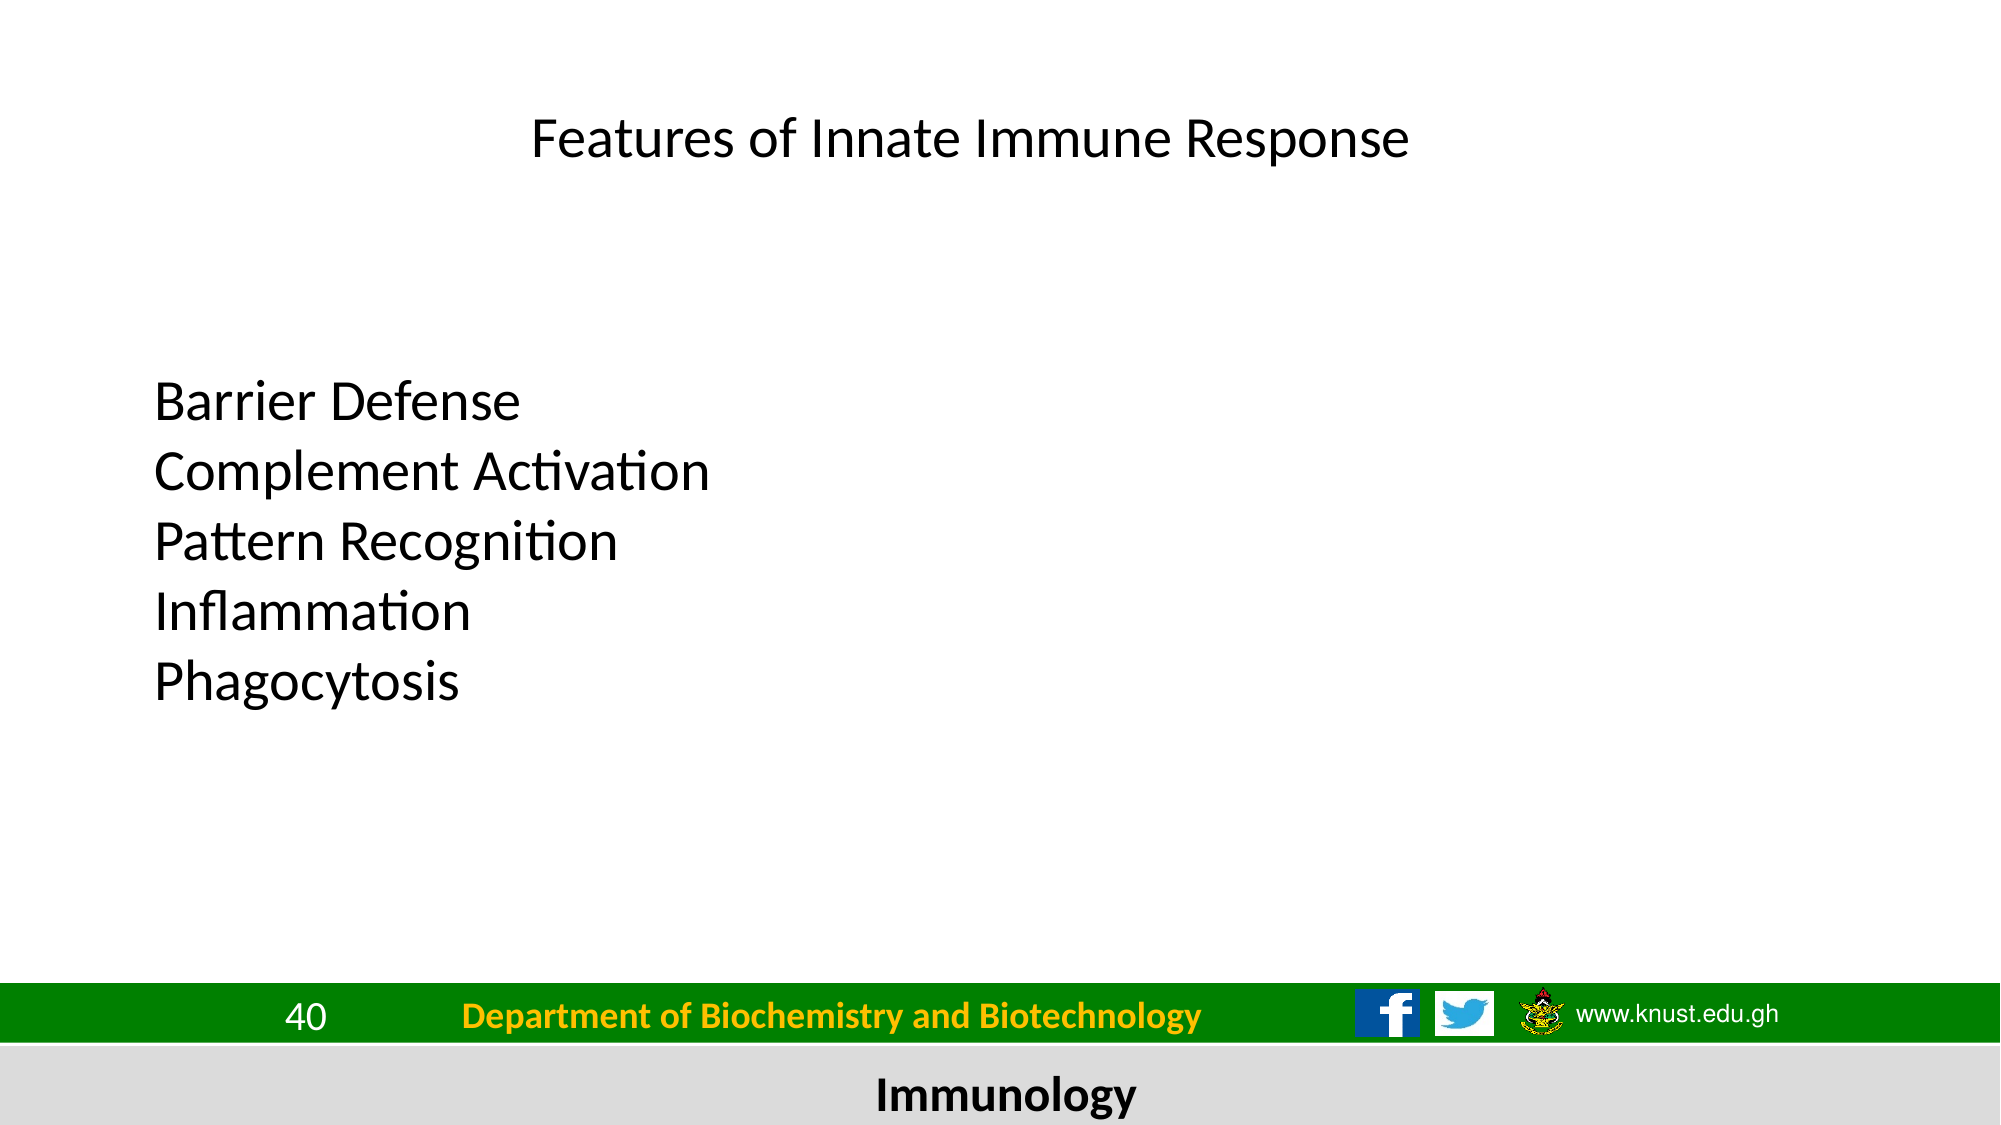

# Features of Innate Immune Response

Barrier Defense
Complement Activation
Pattern Recognition
Inflammation
Phagocytosis

Department of Biochemistry and Biotechnology
40
Immunology